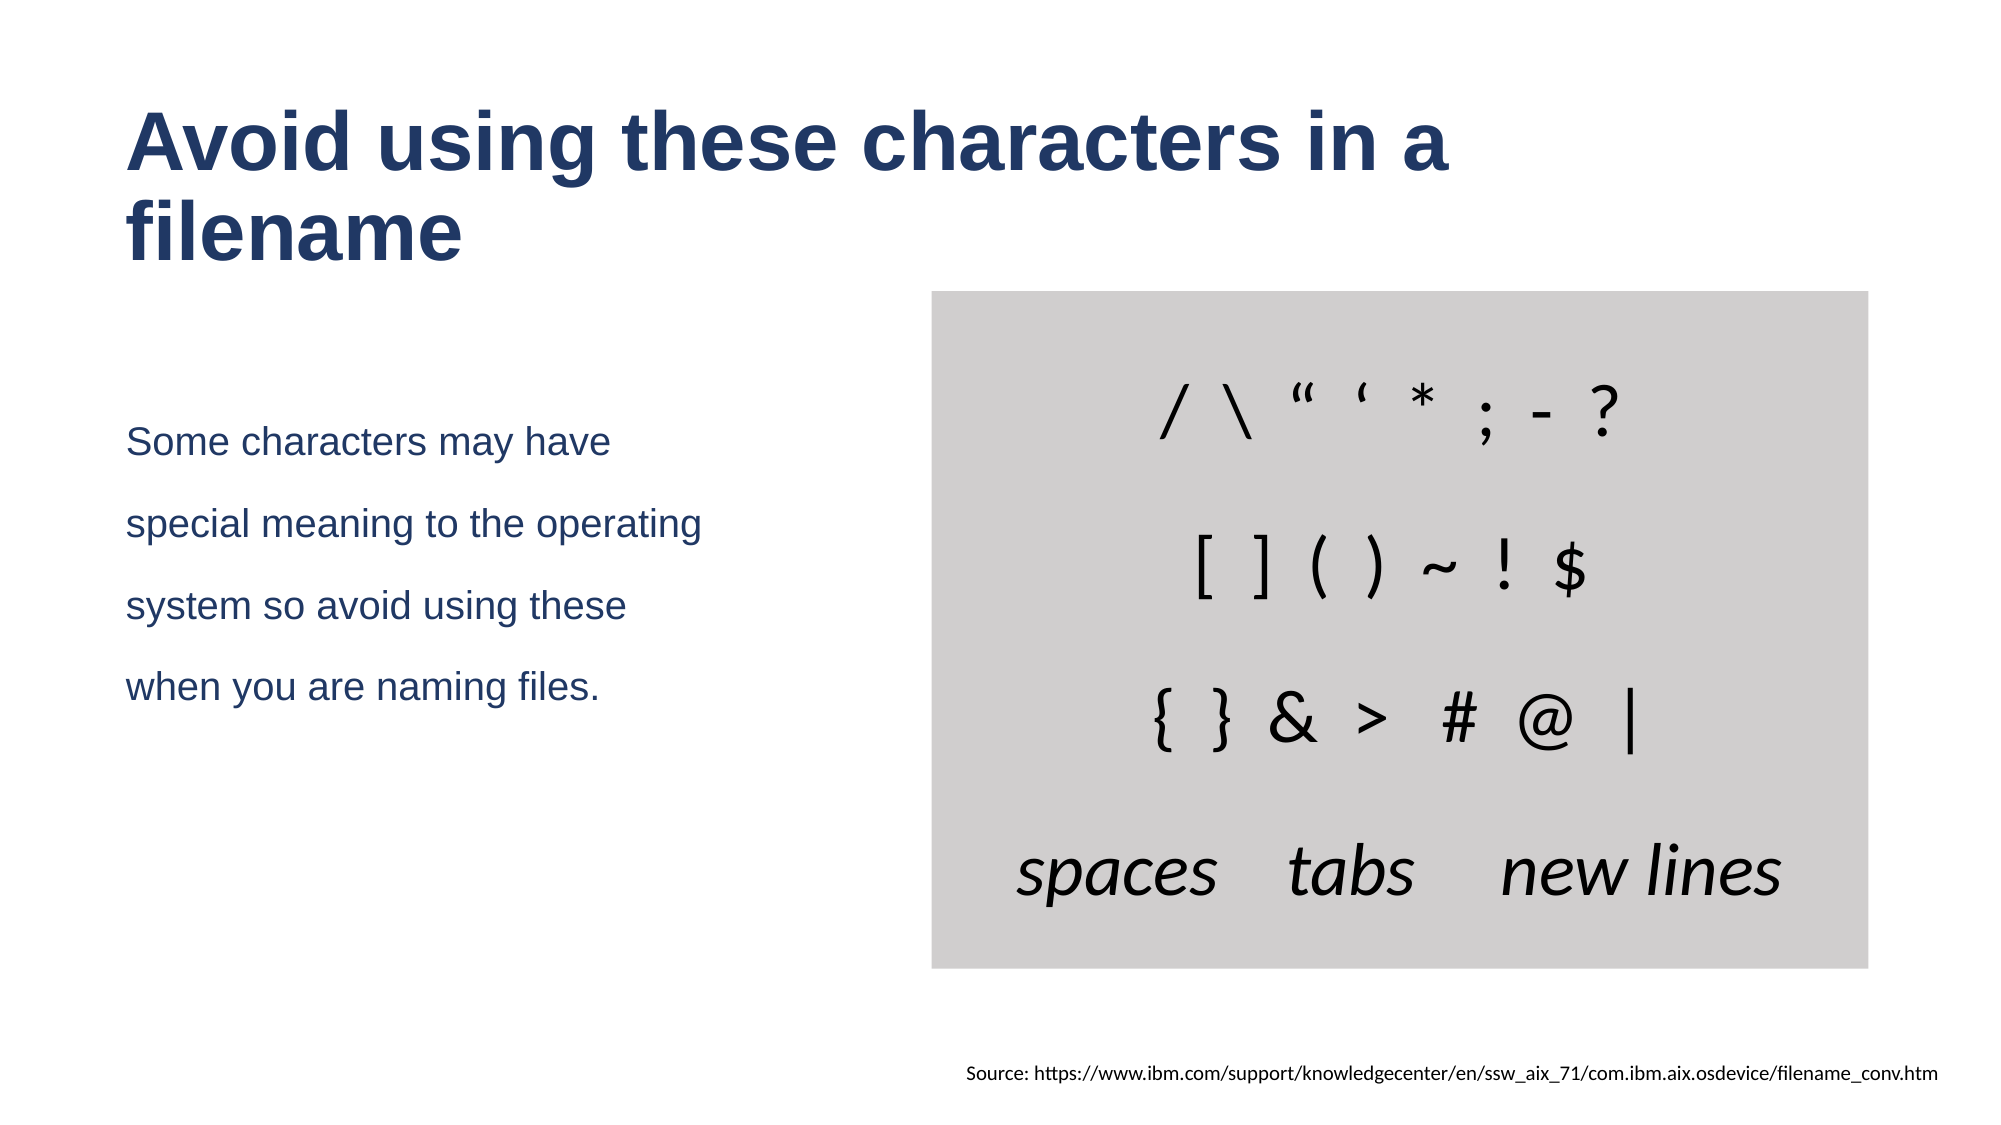

Avoid using these characters in a filename
/  \  “  ‘  *  ;  -  ?
[  ]  (  )  ~  !  $
 {  }  &  >   #  @  |
spaces    tabs     new lines

Some characters may have special meaning to the operating system so avoid using these when you are naming files.
Source: https://www.ibm.com/support/knowledgecenter/en/ssw_aix_71/com.ibm.aix.osdevice/filename_conv.htm